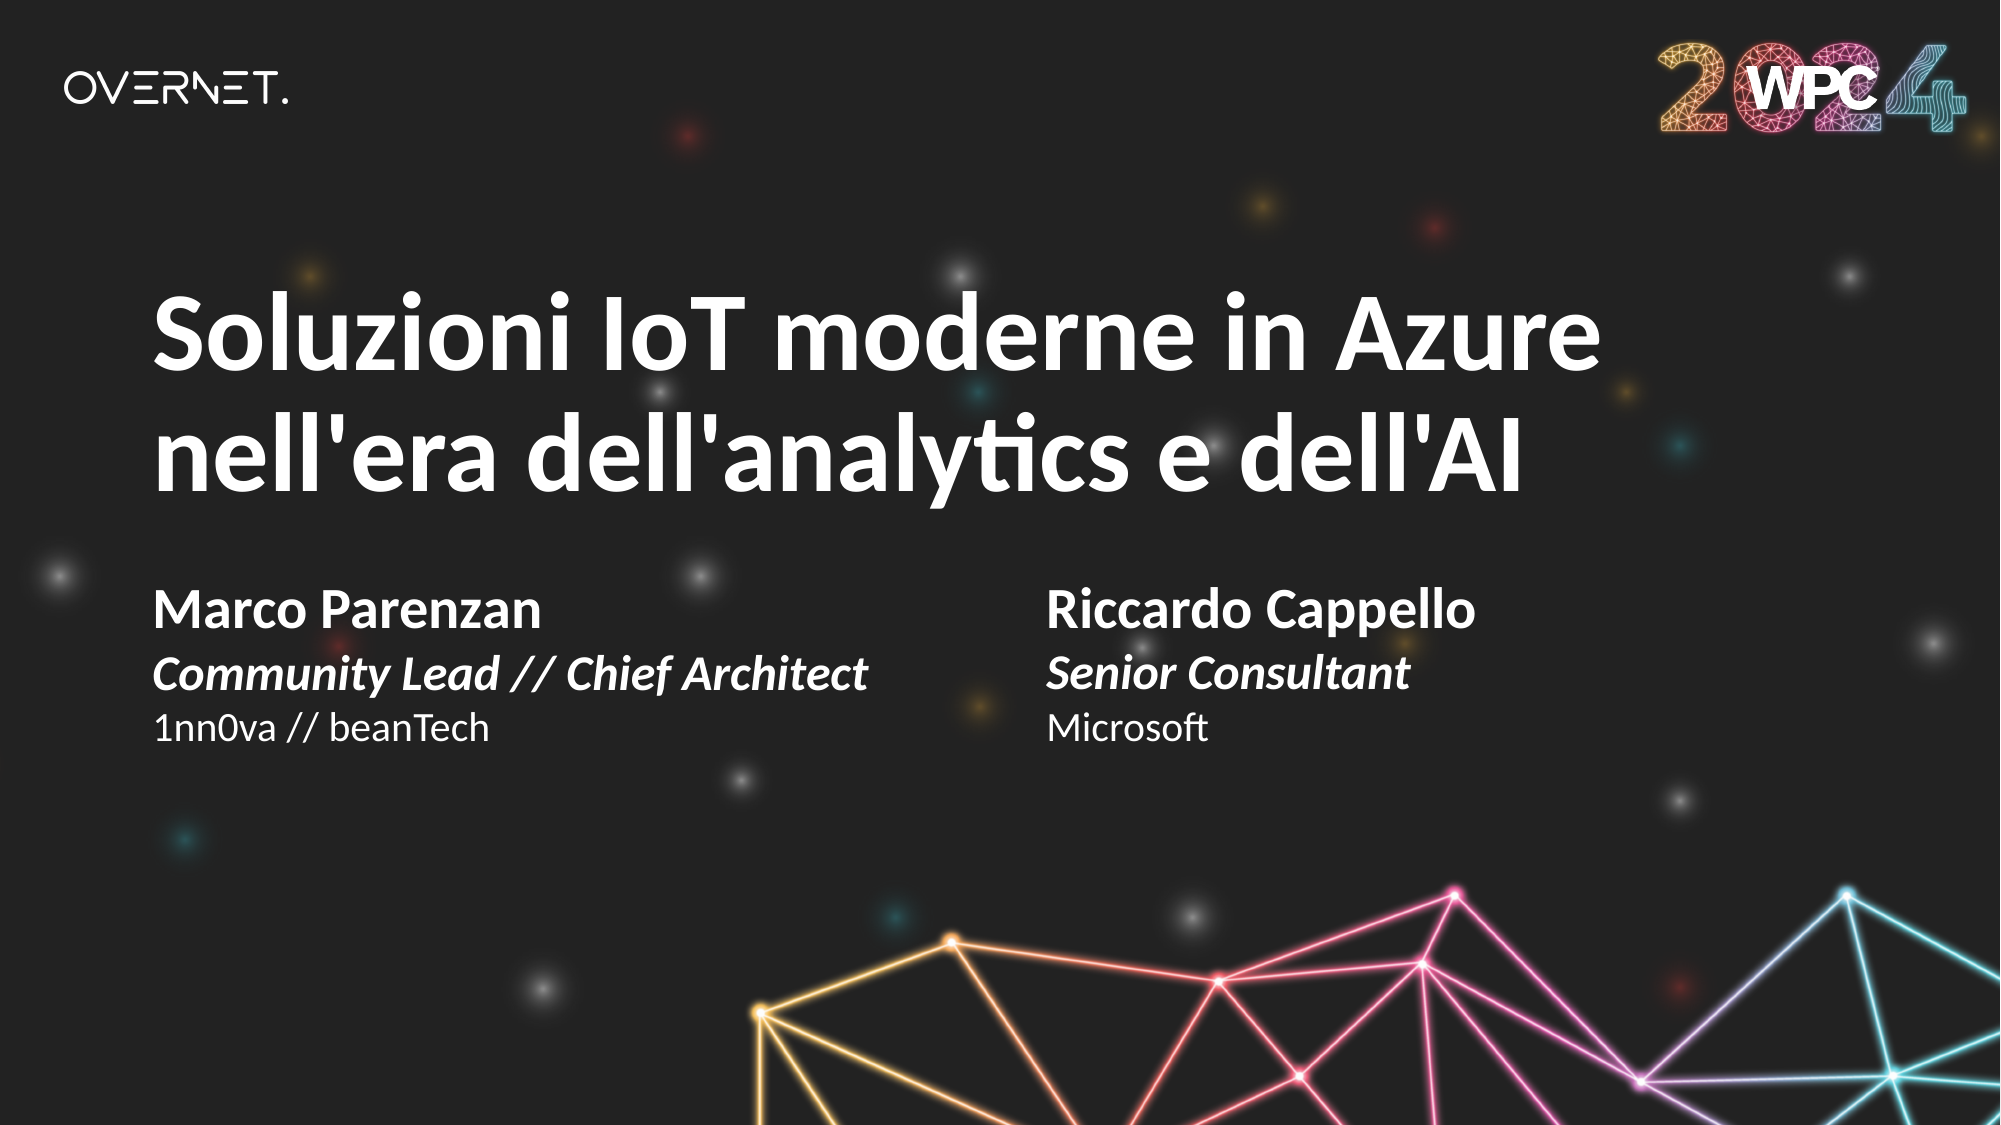

# Soluzioni IoT moderne in Azure nell'era dell'analytics e dell'AI
Marco Parenzan
Community Lead // Chief Architect
1nn0va // beanTech
Riccardo Cappello
Senior Consultant
Microsoft